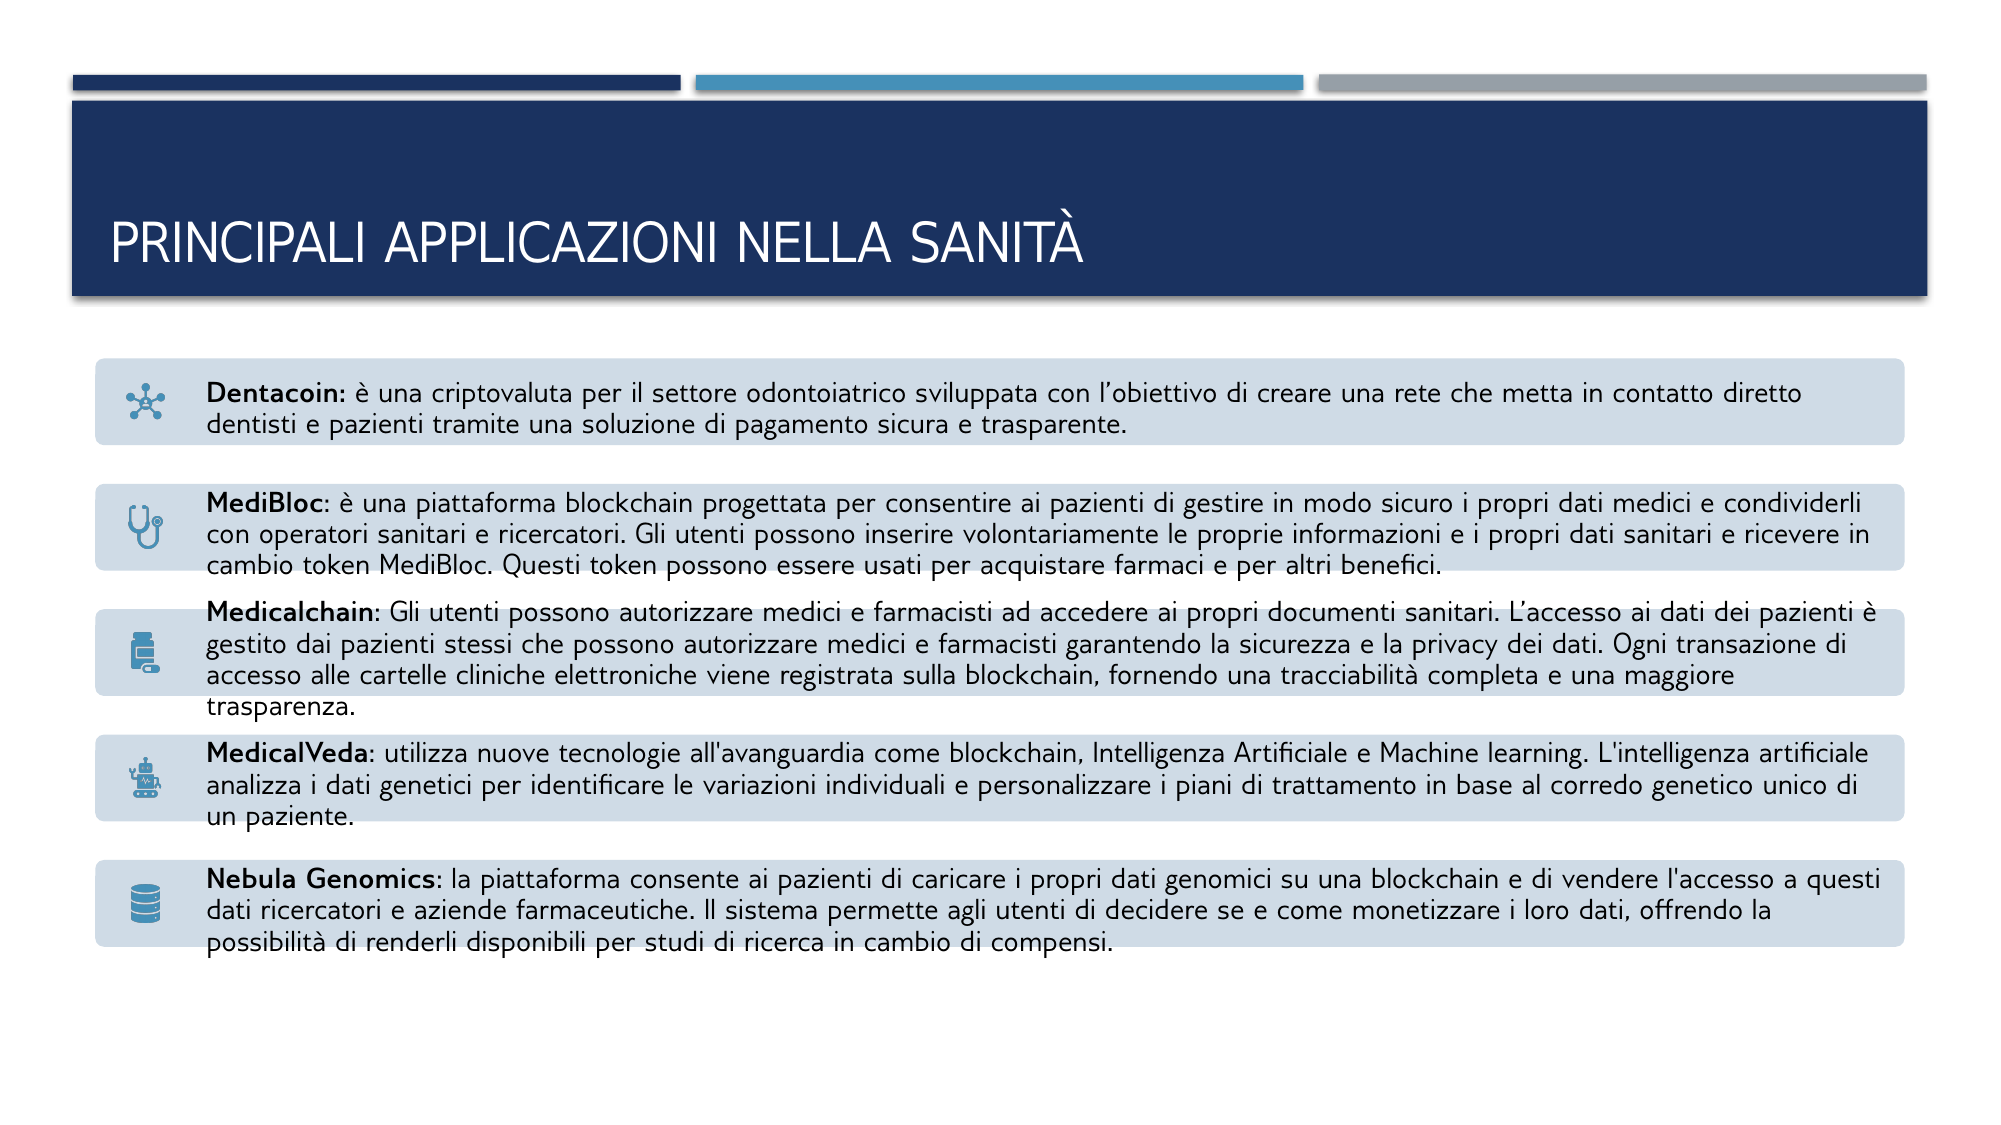

# Principali applicazioni nella sanità
Dentacoin: è una criptovaluta per il settore odontoiatrico sviluppata con l’obiettivo di creare una rete che metta in contatto diretto dentisti e pazienti tramite una soluzione di pagamento sicura e trasparente.
MediBloc: è una piattaforma blockchain progettata per consentire ai pazienti di gestire in modo sicuro i propri dati medici e condividerli con operatori sanitari e ricercatori. Gli utenti possono inserire volontariamente le proprie informazioni e i propri dati sanitari e ricevere in cambio token MediBloc. Questi token possono essere usati per acquistare farmaci e per altri benefici.
Medicalchain: Gli utenti possono autorizzare medici e farmacisti ad accedere ai propri documenti sanitari. L’accesso ai dati dei pazienti è gestito dai pazienti stessi che possono autorizzare medici e farmacisti garantendo la sicurezza e la privacy dei dati. Ogni transazione di accesso alle cartelle cliniche elettroniche viene registrata sulla blockchain, fornendo una tracciabilità completa e una maggiore trasparenza.
MedicalVeda: utilizza nuove tecnologie all'avanguardia come blockchain, Intelligenza Artificiale e Machine learning. L'intelligenza artificiale analizza i dati genetici per identificare le variazioni individuali e personalizzare i piani di trattamento in base al corredo genetico unico di un paziente.
Nebula Genomics: la piattaforma consente ai pazienti di caricare i propri dati genomici su una blockchain e di vendere l'accesso a questi dati ricercatori e aziende farmaceutiche. Il sistema permette agli utenti di decidere se e come monetizzare i loro dati, offrendo la possibilità di renderli disponibili per studi di ricerca in cambio di compensi.